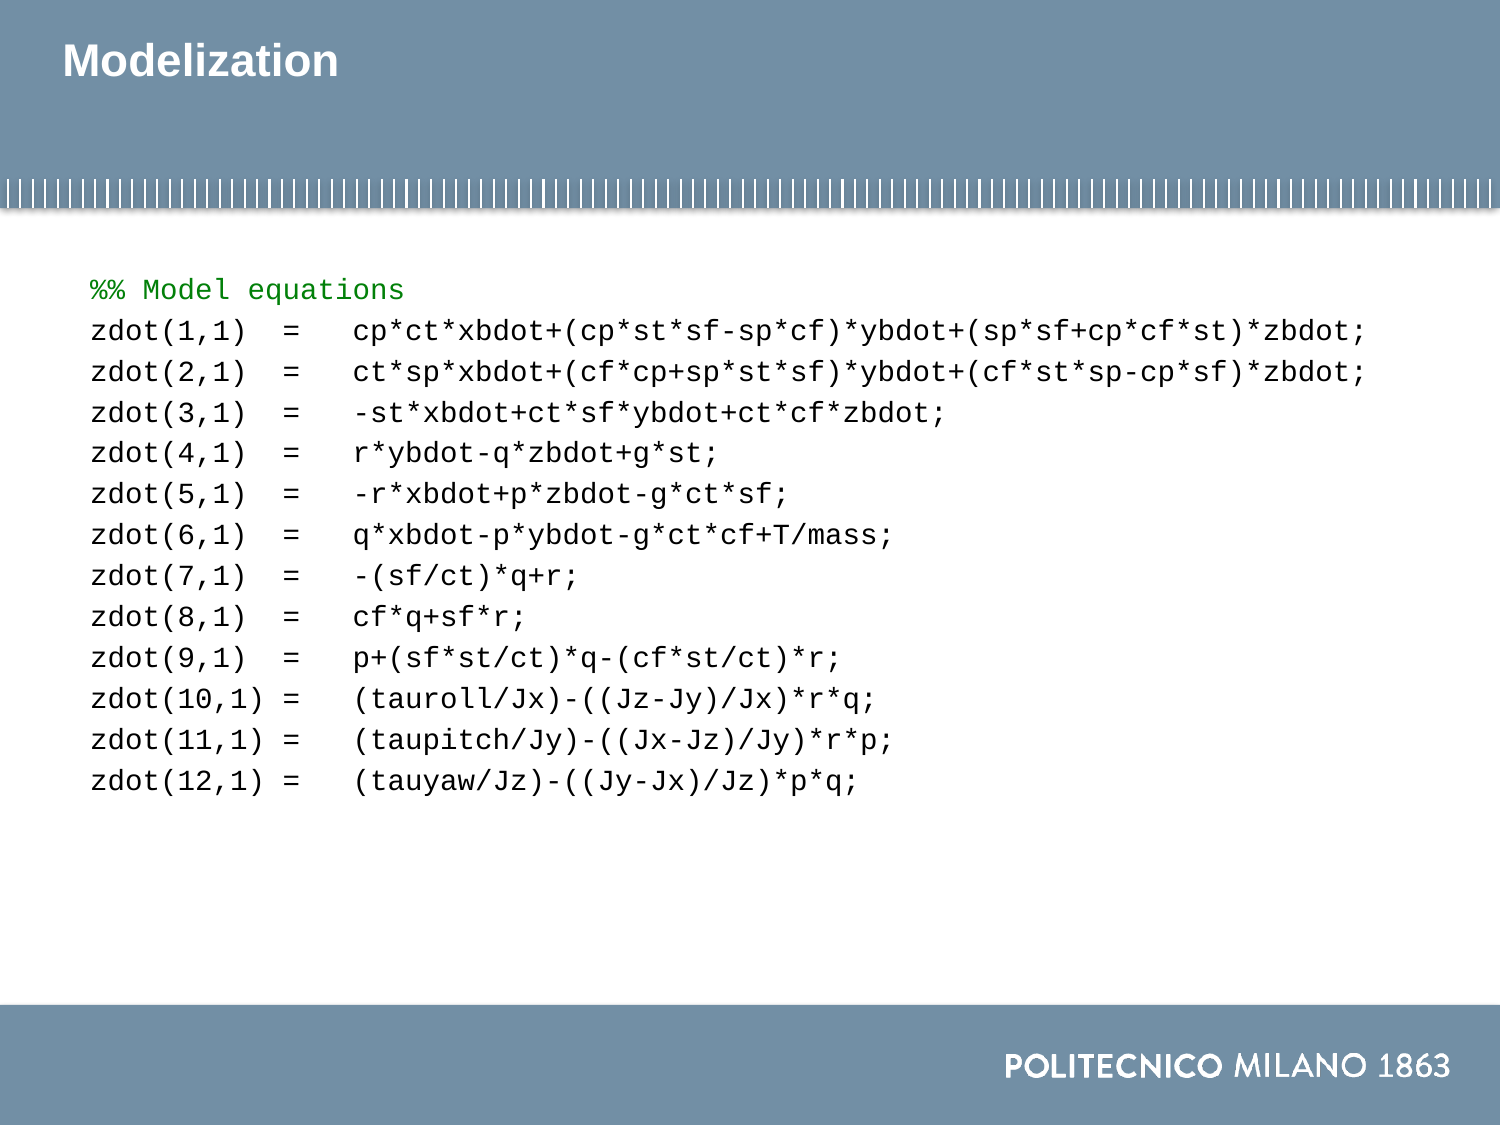

# Modelization
%% Model equations
zdot(1,1)  =   cp*ct*xbdot+(cp*st*sf-sp*cf)*ybdot+(sp*sf+cp*cf*st)*zbdot;
zdot(2,1)  =   ct*sp*xbdot+(cf*cp+sp*st*sf)*ybdot+(cf*st*sp-cp*sf)*zbdot;
zdot(3,1)  =   -st*xbdot+ct*sf*ybdot+ct*cf*zbdot;
zdot(4,1)  =   r*ybdot-q*zbdot+g*st;
zdot(5,1)  =   -r*xbdot+p*zbdot-g*ct*sf;
zdot(6,1)  =   q*xbdot-p*ybdot-g*ct*cf+T/mass;
zdot(7,1)  =   -(sf/ct)*q+r;
zdot(8,1)  =   cf*q+sf*r;
zdot(9,1)  =   p+(sf*st/ct)*q-(cf*st/ct)*r;
zdot(10,1) =   (tauroll/Jx)-((Jz-Jy)/Jx)*r*q;
zdot(11,1) =   (taupitch/Jy)-((Jx-Jz)/Jy)*r*p;
zdot(12,1) =   (tauyaw/Jz)-((Jy-Jx)/Jz)*p*q;